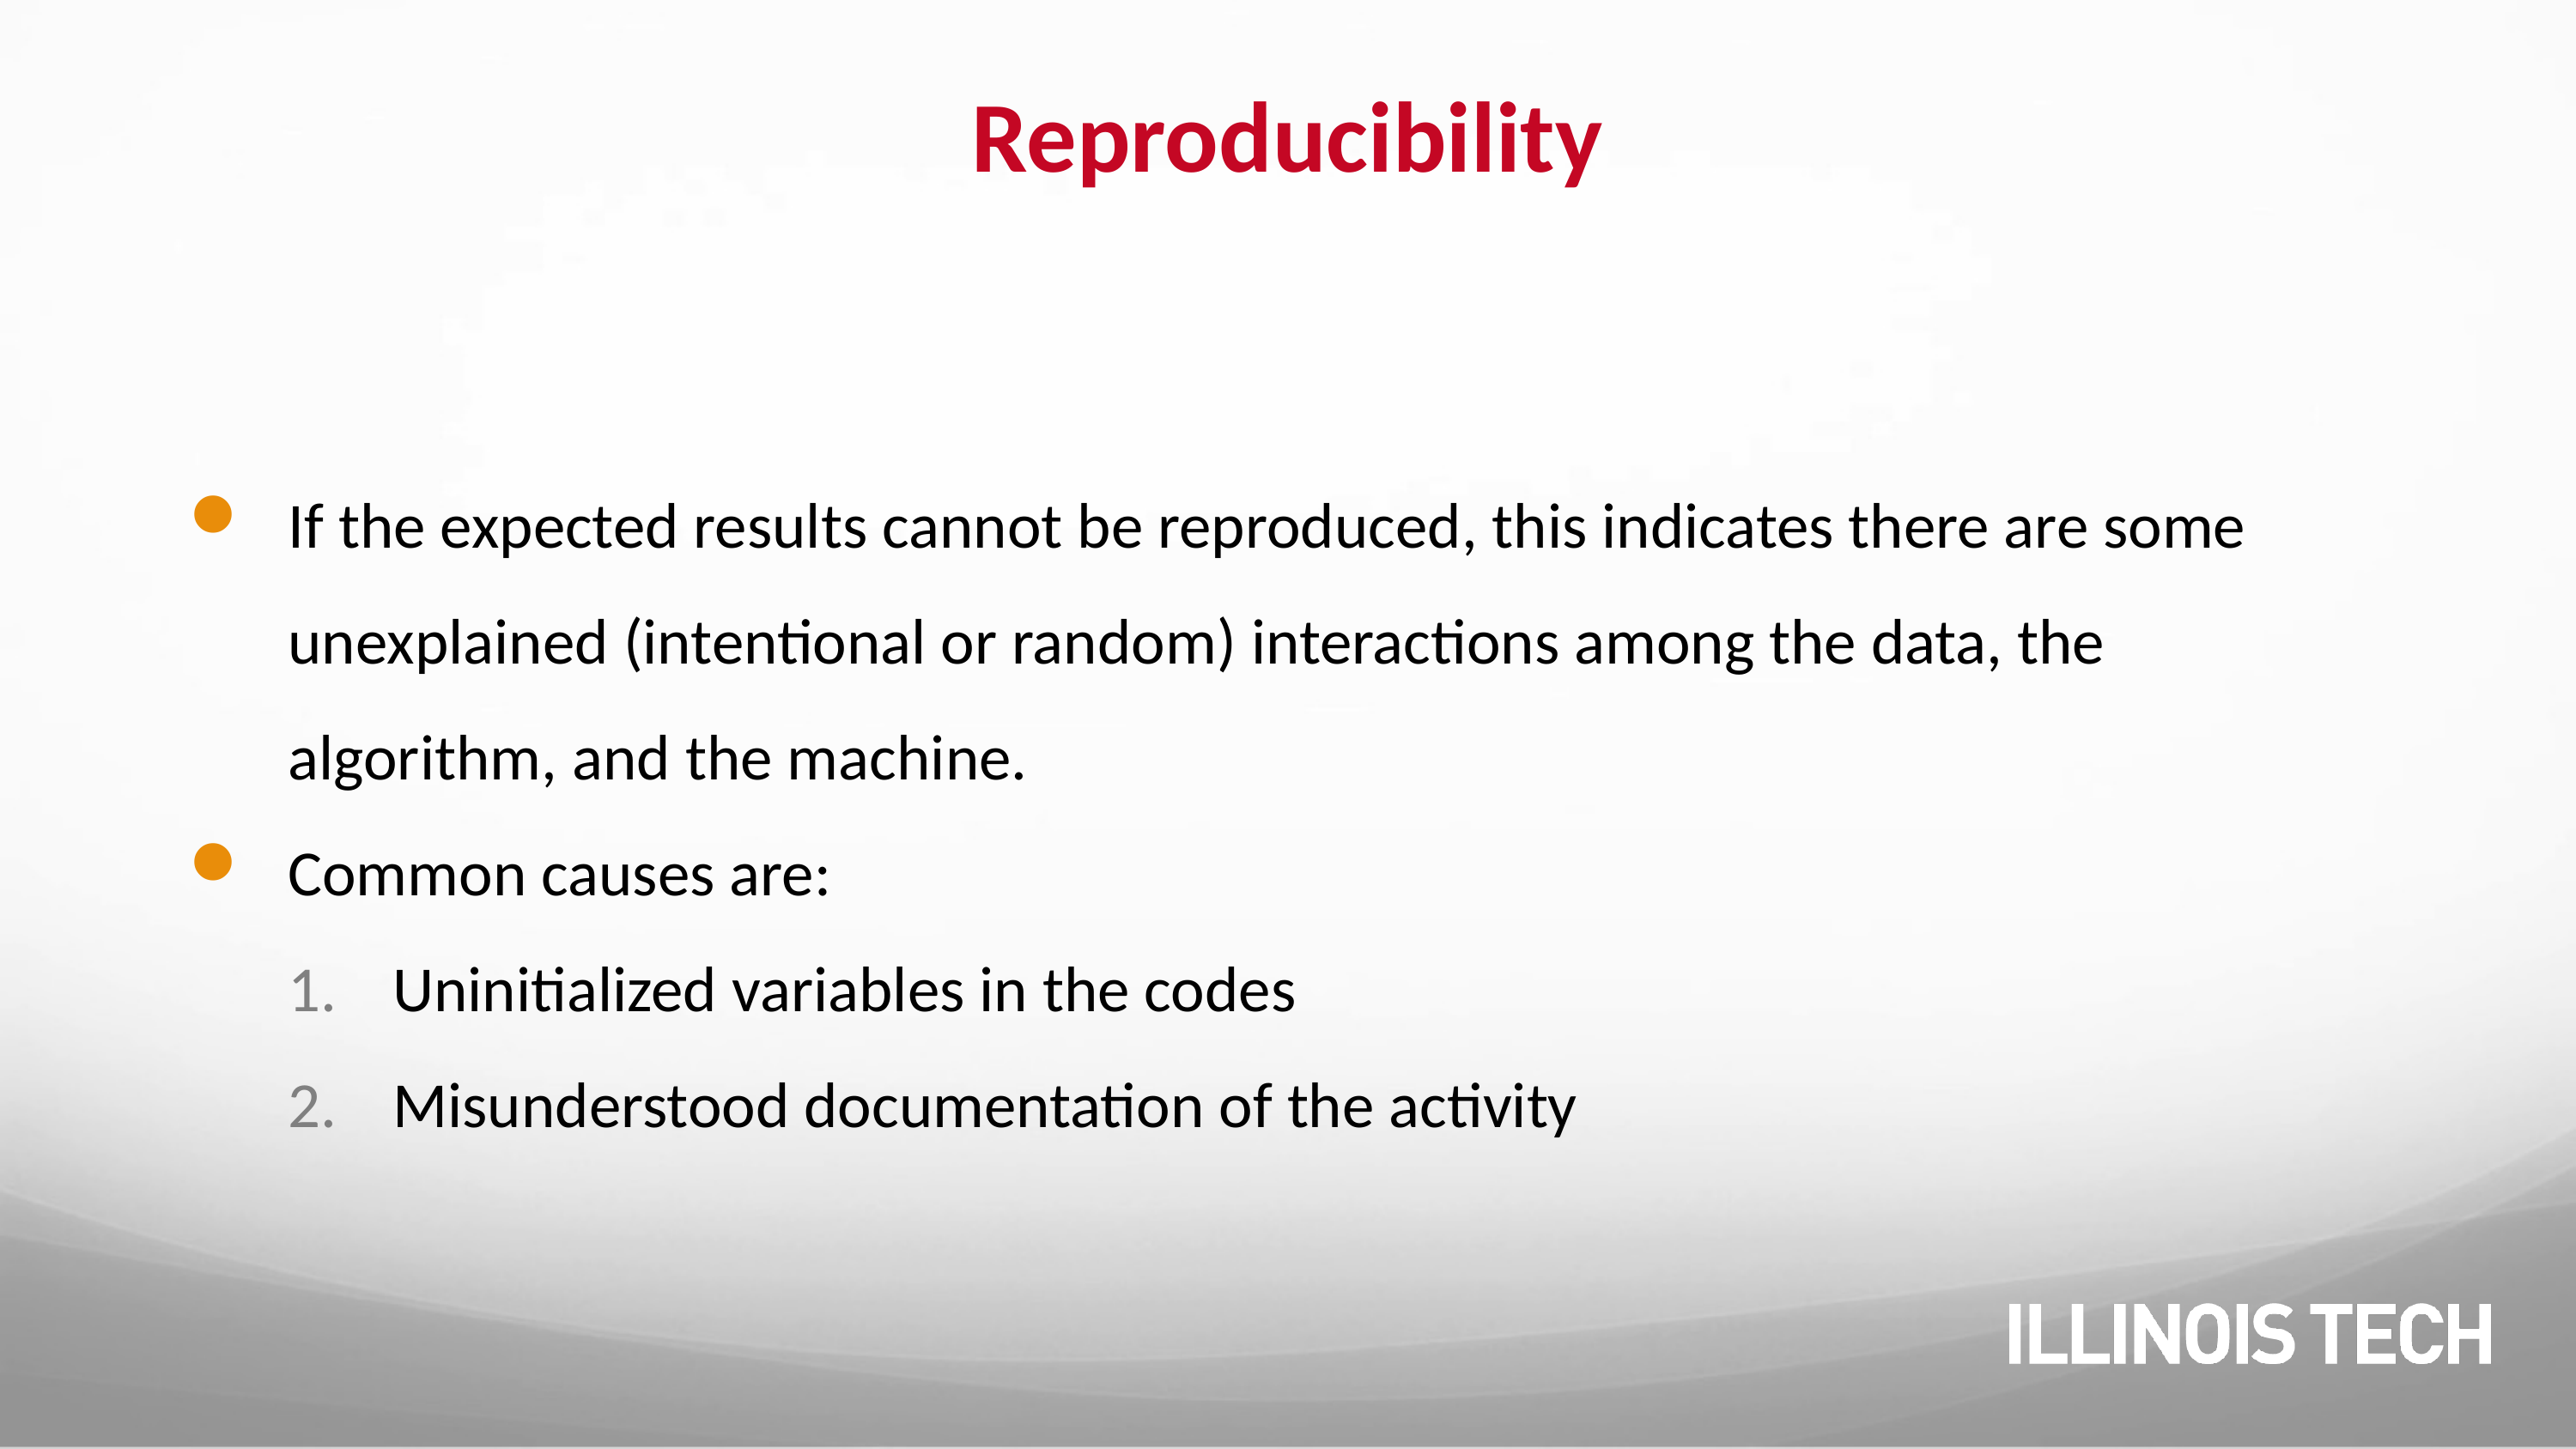

# Reproducibility
If the expected results cannot be reproduced, this indicates there are some unexplained (intentional or random) interactions among the data, the algorithm, and the machine.
Common causes are:
Uninitialized variables in the codes
Misunderstood documentation of the activity